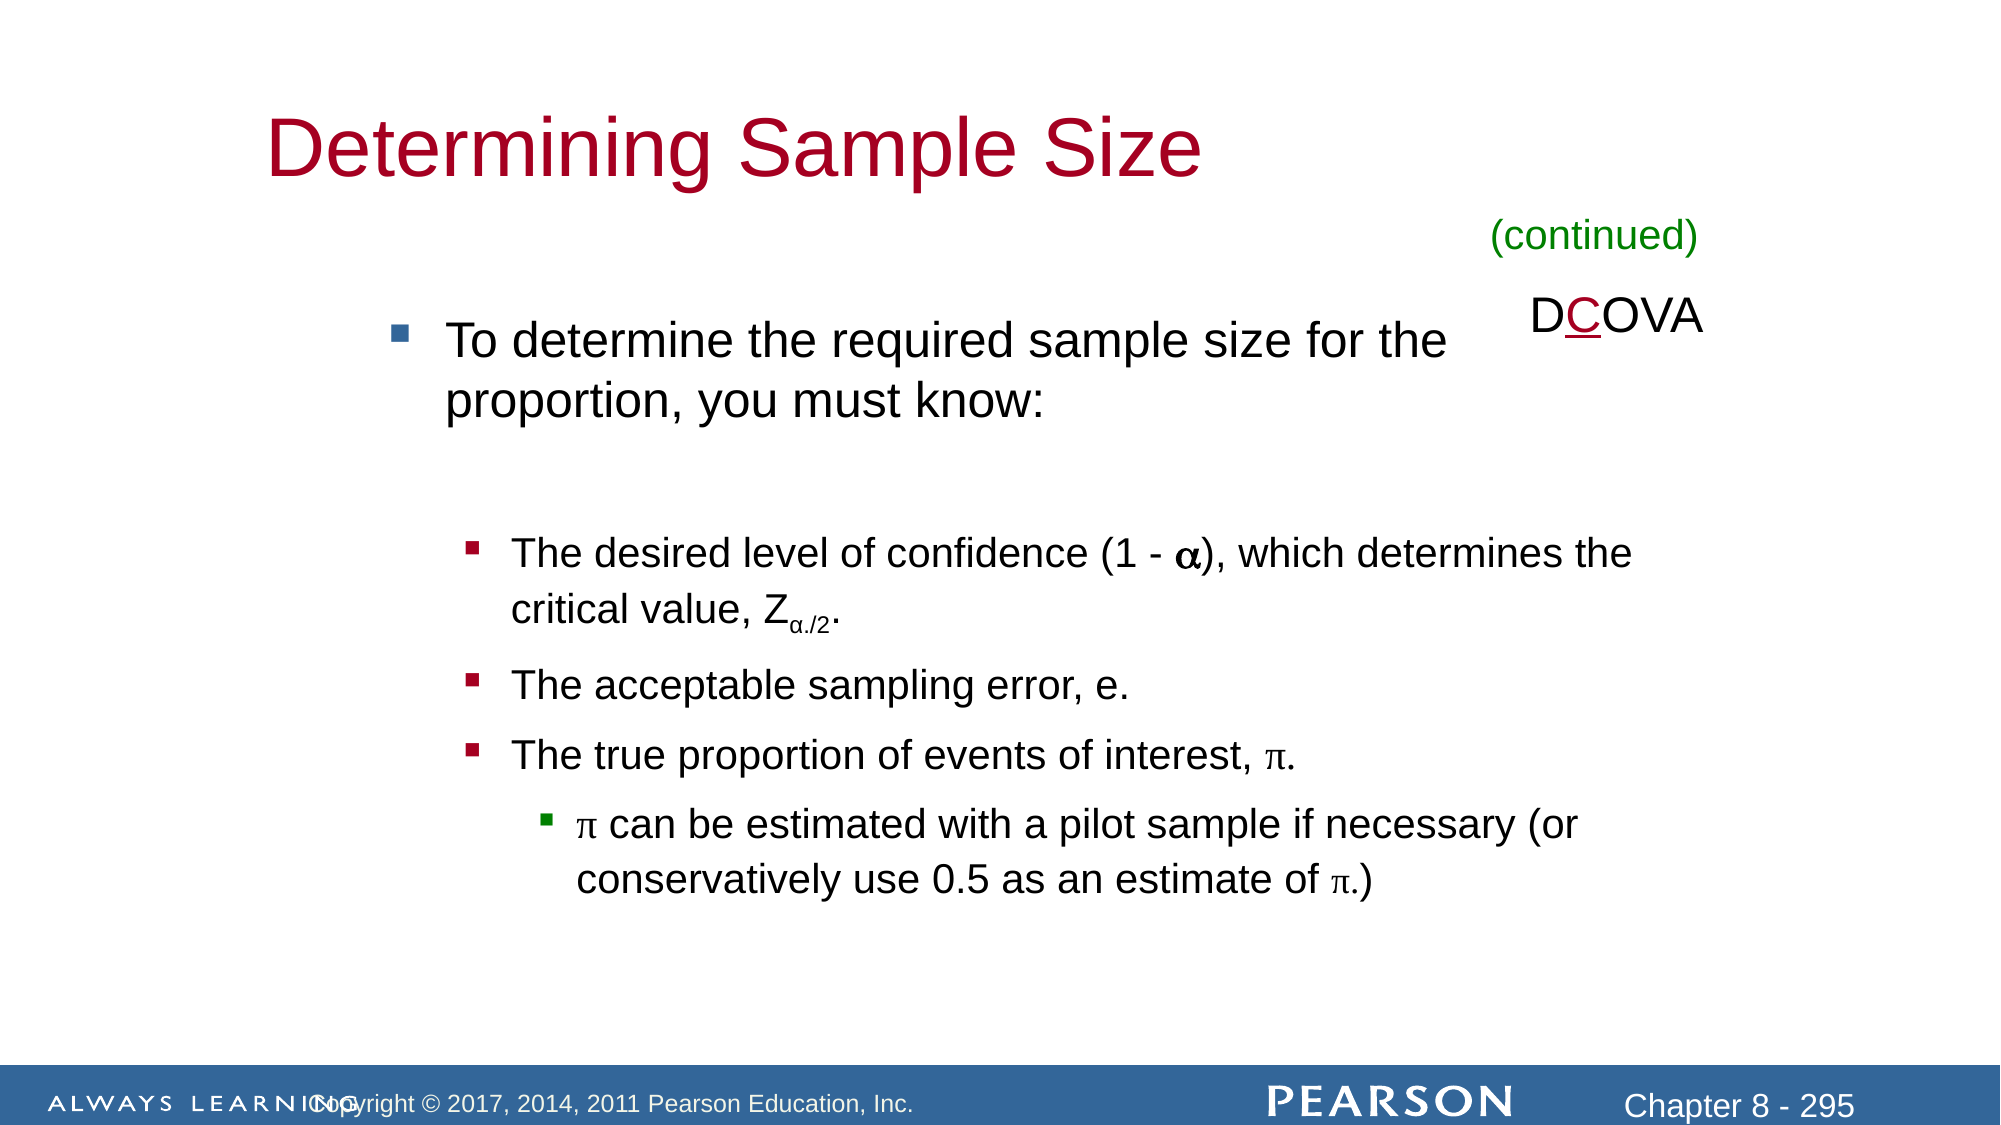

Determining Sample Size
(continued)
DCOVA
To determine the required sample size for the proportion, you must know:

The desired level of confidence (1 - α), which determines the critical value, Zα./2.
The acceptable sampling error, e.
The true proportion of events of interest, π.
π can be estimated with a pilot sample if necessary (or conservatively use 0.5 as an estimate of π.)